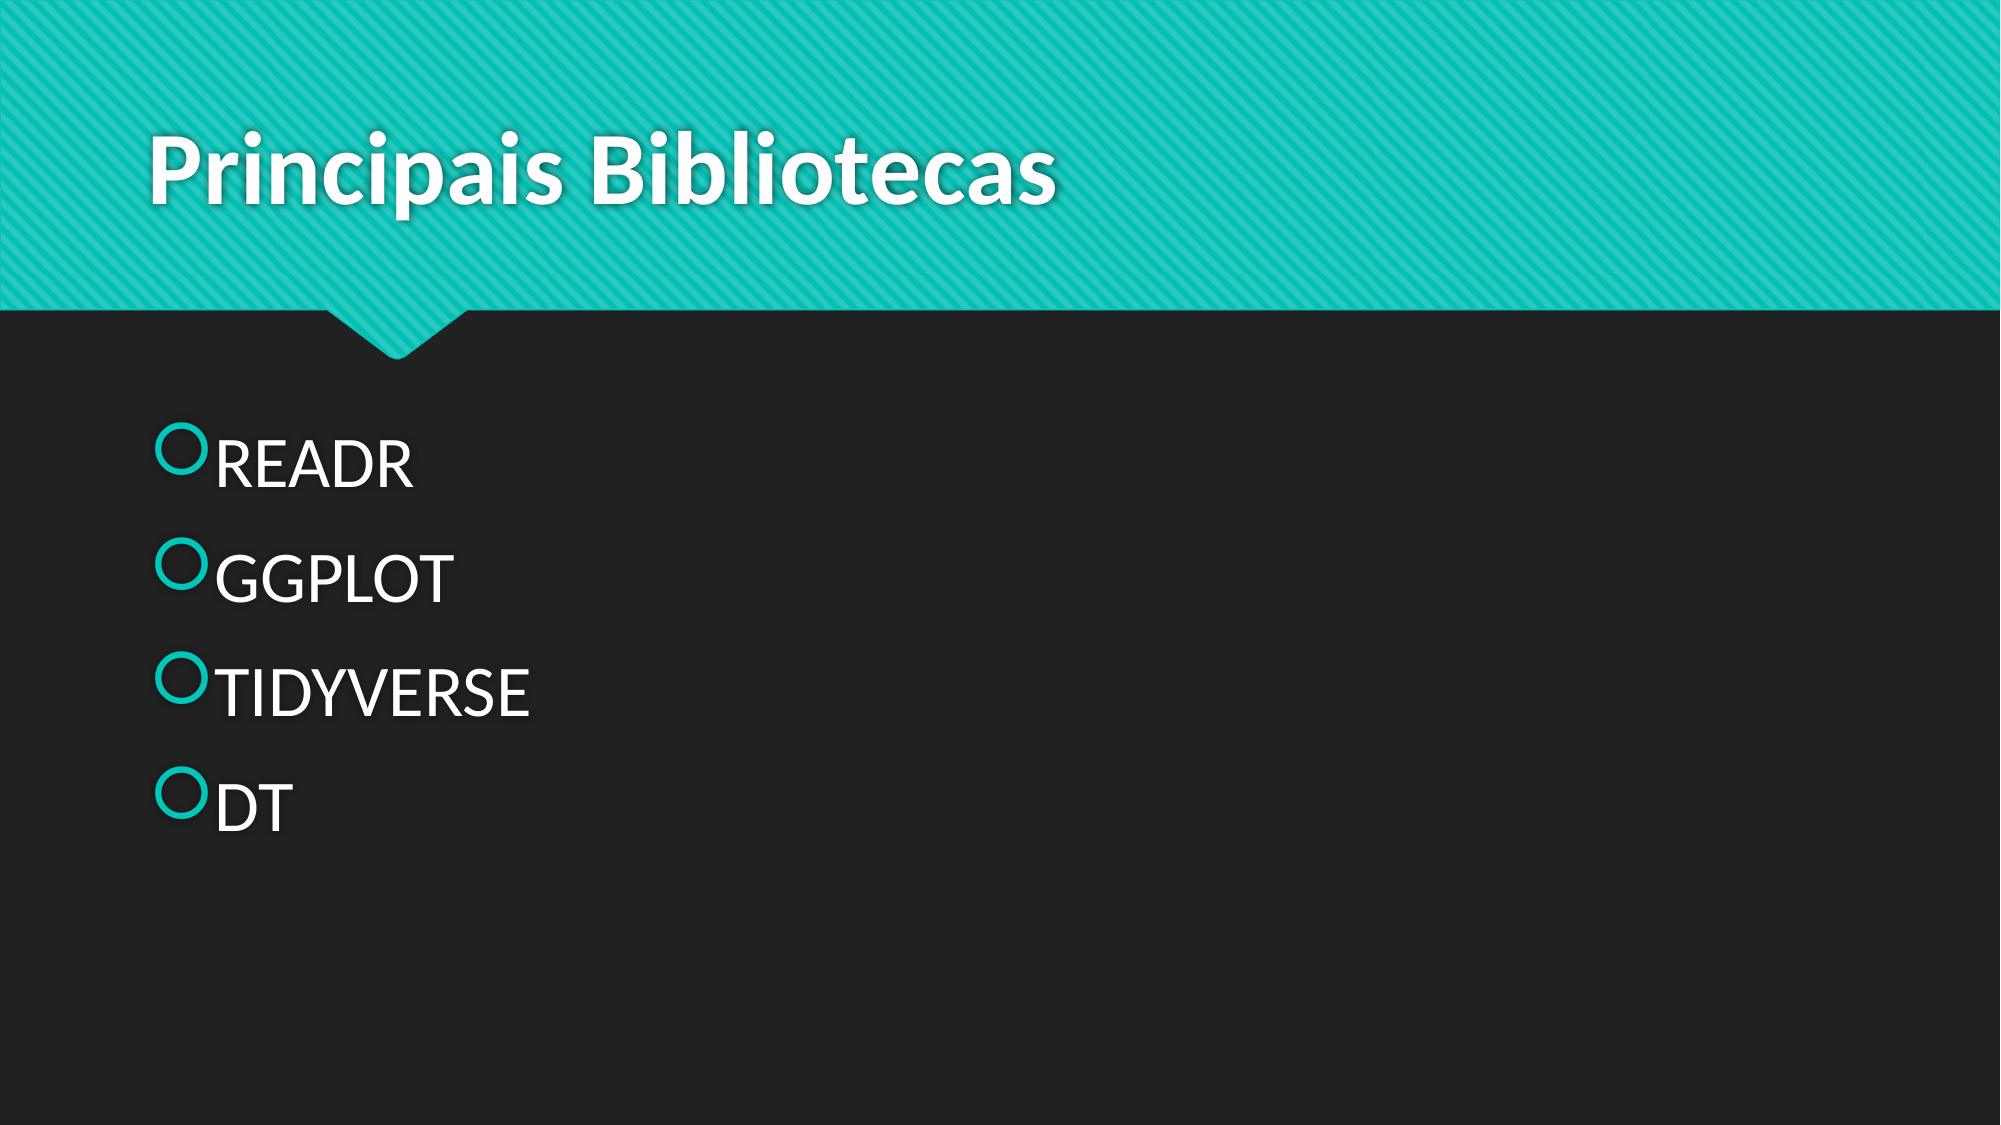

# Principais Bibliotecas
READR
GGPLOT
TIDYVERSE
DT